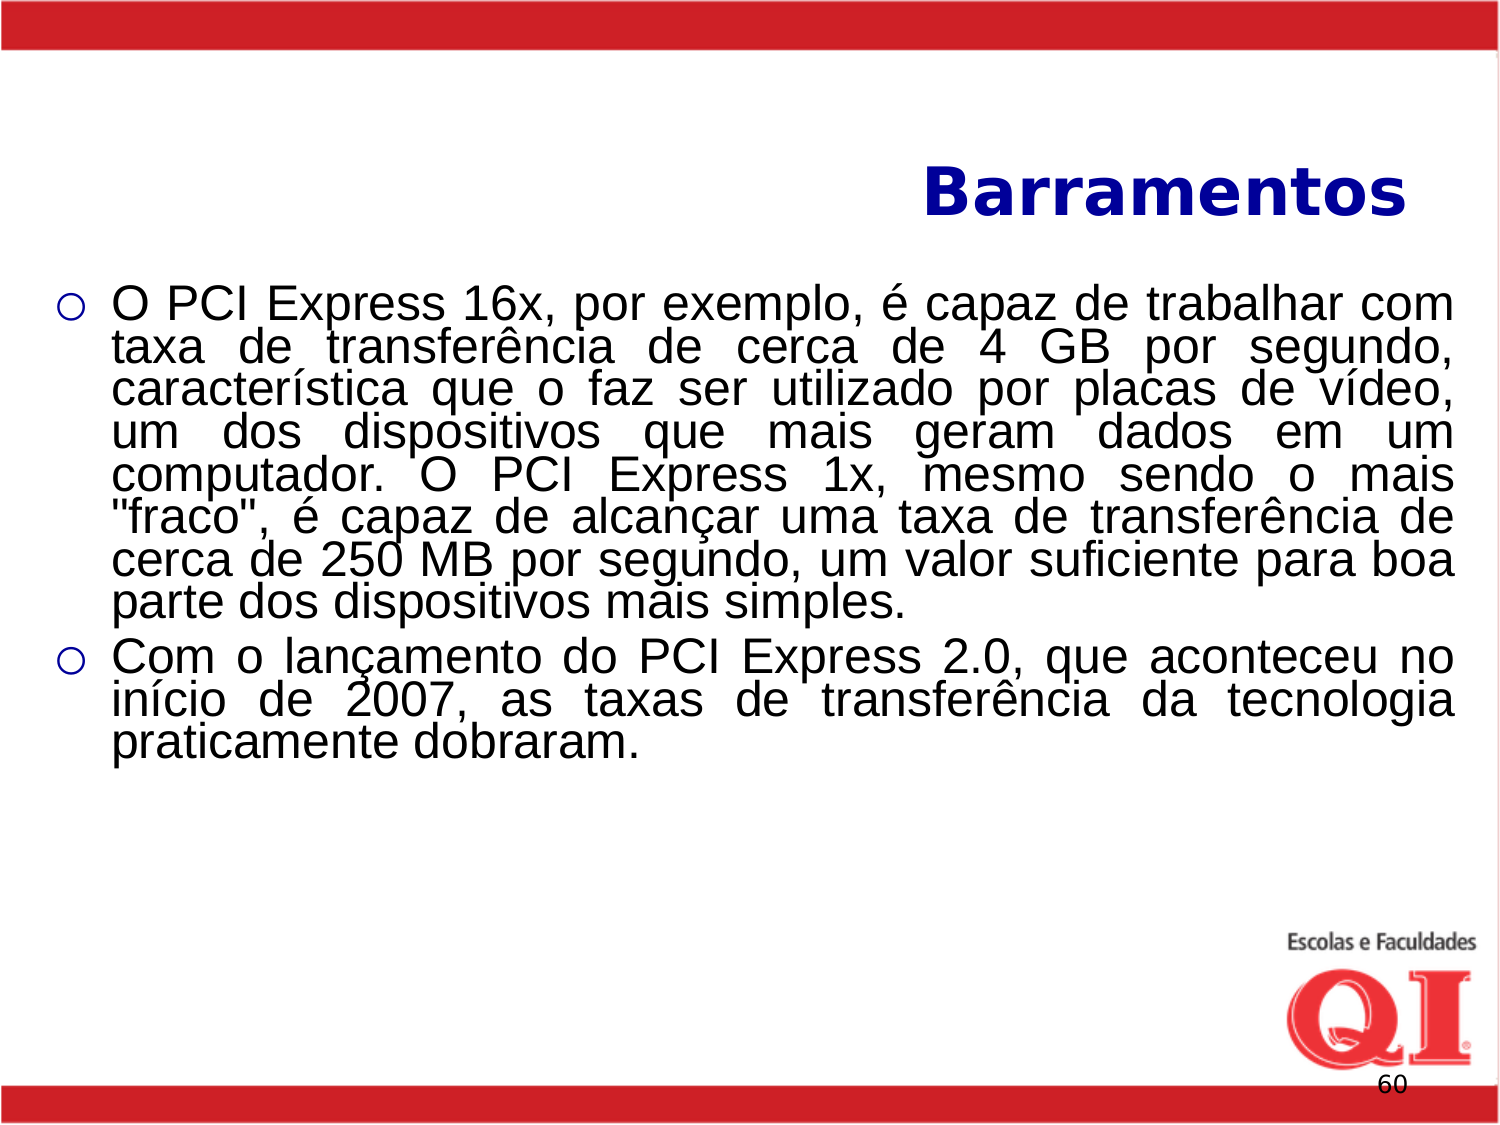

# Barramentos
O PCI Express 16x, por exemplo, é capaz de trabalhar com taxa de transferência de cerca de 4 GB por segundo, característica que o faz ser utilizado por placas de vídeo, um dos dispositivos que mais geram dados em um computador. O PCI Express 1x, mesmo sendo o mais "fraco", é capaz de alcançar uma taxa de transferência de cerca de 250 MB por segundo, um valor suficiente para boa parte dos dispositivos mais simples.
Com o lançamento do PCI Express 2.0, que aconteceu no início de 2007, as taxas de transferência da tecnologia praticamente dobraram.

60